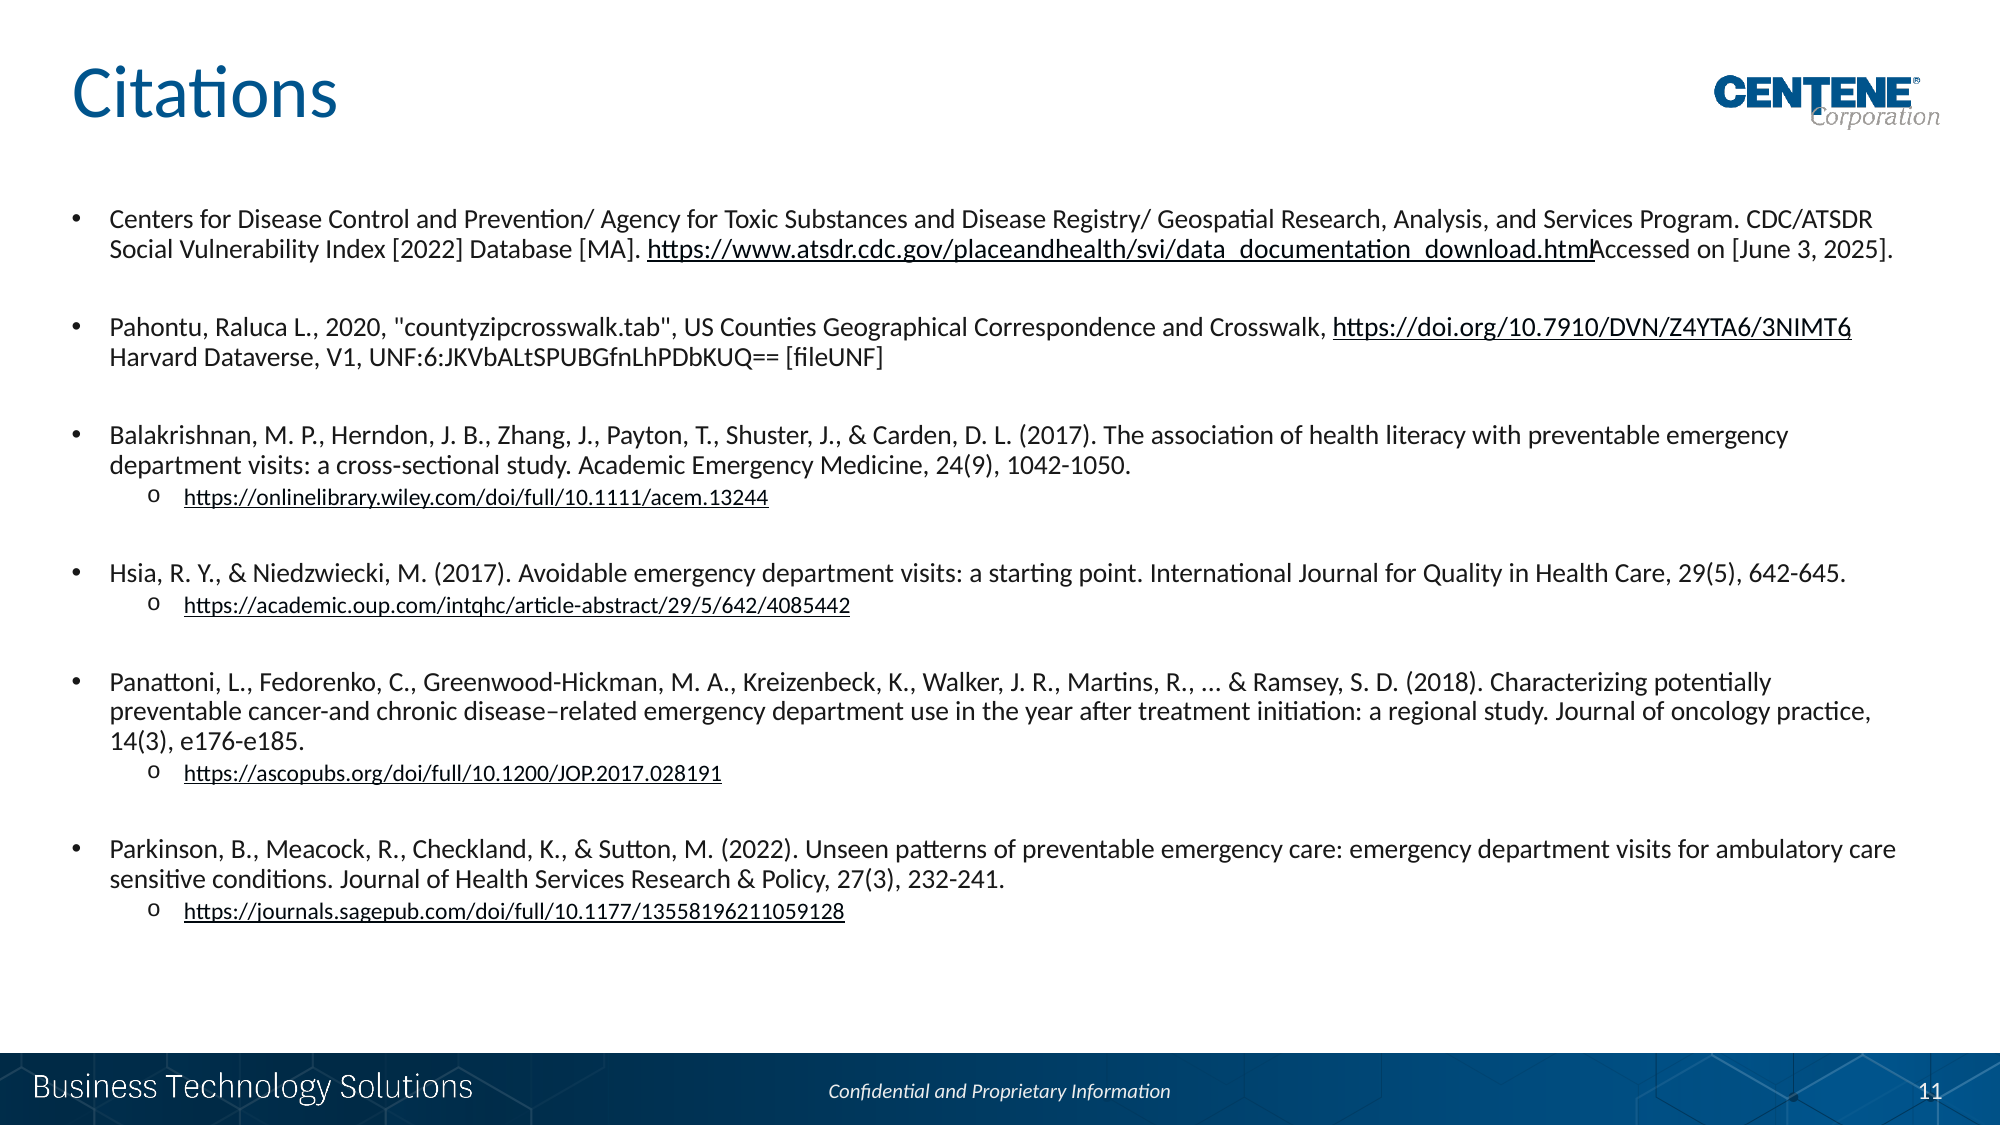

# Citations
Centers for Disease Control and Prevention/ Agency for Toxic Substances and Disease Registry/ Geospatial Research, Analysis, and Services Program. CDC/ATSDR Social Vulnerability Index [2022] Database [MA]. https://www.atsdr.cdc.gov/placeandhealth/svi/data_documentation_download.html Accessed on [June 3, 2025].

Pahontu, Raluca L., 2020, "countyzipcrosswalk.tab", US Counties Geographical Correspondence and Crosswalk, https://doi.org/10.7910/DVN/Z4YTA6/3NIMT6, Harvard Dataverse, V1, UNF:6:JKVbALtSPUBGfnLhPDbKUQ== [fileUNF]

Balakrishnan, M. P., Herndon, J. B., Zhang, J., Payton, T., Shuster, J., & Carden, D. L. (2017). The association of health literacy with preventable emergency department visits: a cross‐sectional study. Academic Emergency Medicine, 24(9), 1042-1050.
https://onlinelibrary.wiley.com/doi/full/10.1111/acem.13244

Hsia, R. Y., & Niedzwiecki, M. (2017). Avoidable emergency department visits: a starting point. International Journal for Quality in Health Care, 29(5), 642-645.
https://academic.oup.com/intqhc/article-abstract/29/5/642/4085442

Panattoni, L., Fedorenko, C., Greenwood-Hickman, M. A., Kreizenbeck, K., Walker, J. R., Martins, R., ... & Ramsey, S. D. (2018). Characterizing potentially preventable cancer-and chronic disease–related emergency department use in the year after treatment initiation: a regional study. Journal of oncology practice, 14(3), e176-e185.
https://ascopubs.org/doi/full/10.1200/JOP.2017.028191

Parkinson, B., Meacock, R., Checkland, K., & Sutton, M. (2022). Unseen patterns of preventable emergency care: emergency department visits for ambulatory care sensitive conditions. Journal of Health Services Research & Policy, 27(3), 232-241.
https://journals.sagepub.com/doi/full/10.1177/13558196211059128

Confidential and Proprietary Information
11